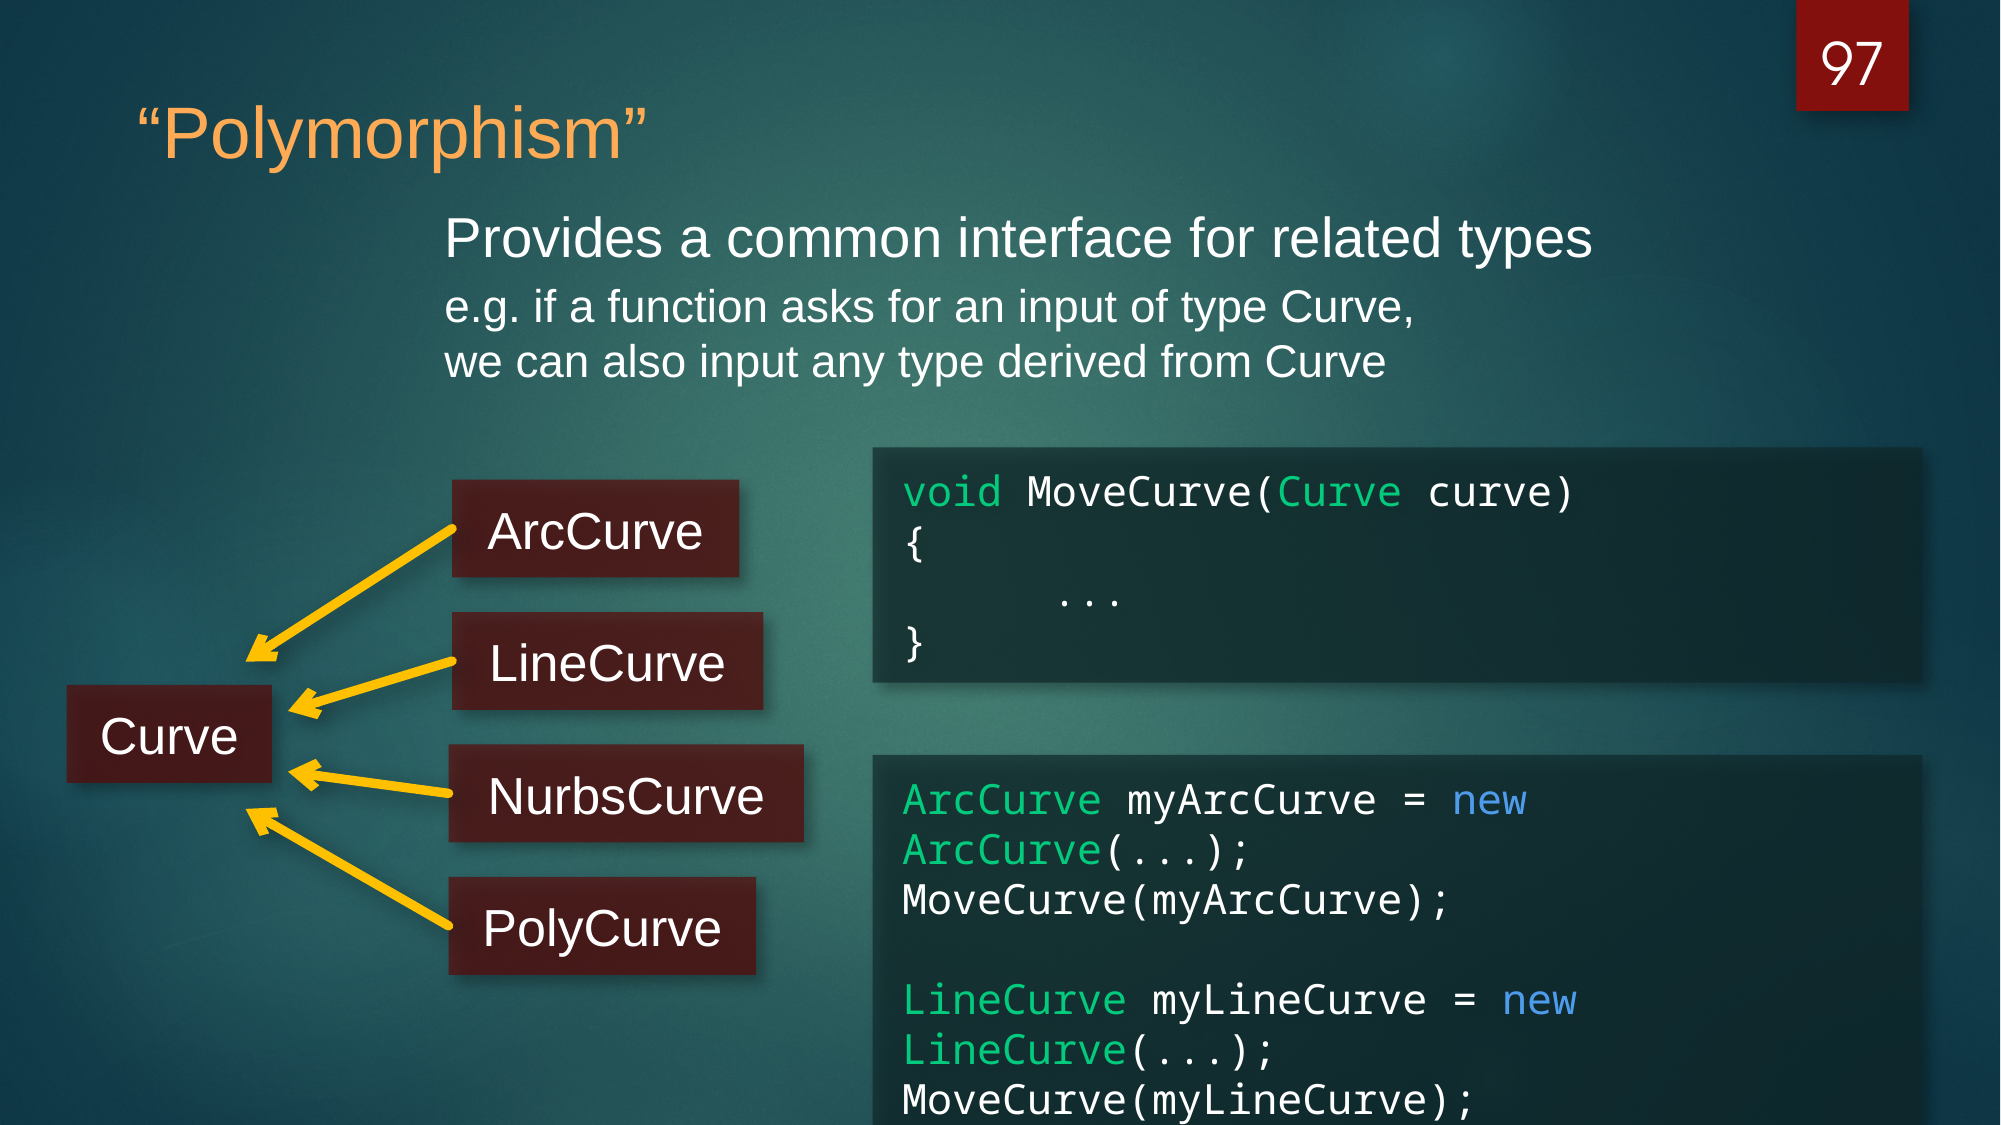

97
“Polymorphism”
Provides a common interface for related types
e.g. if a function asks for an input of type Curve,
we can also input any type derived from Curve
void MoveCurve(Curve curve)
{
	...
}
ArcCurve
LineCurve
Curve
NurbsCurve
ArcCurve myArcCurve = new ArcCurve(...);
MoveCurve(myArcCurve);

LineCurve myLineCurve = new LineCurve(...);
MoveCurve(myLineCurve);
PolyCurve